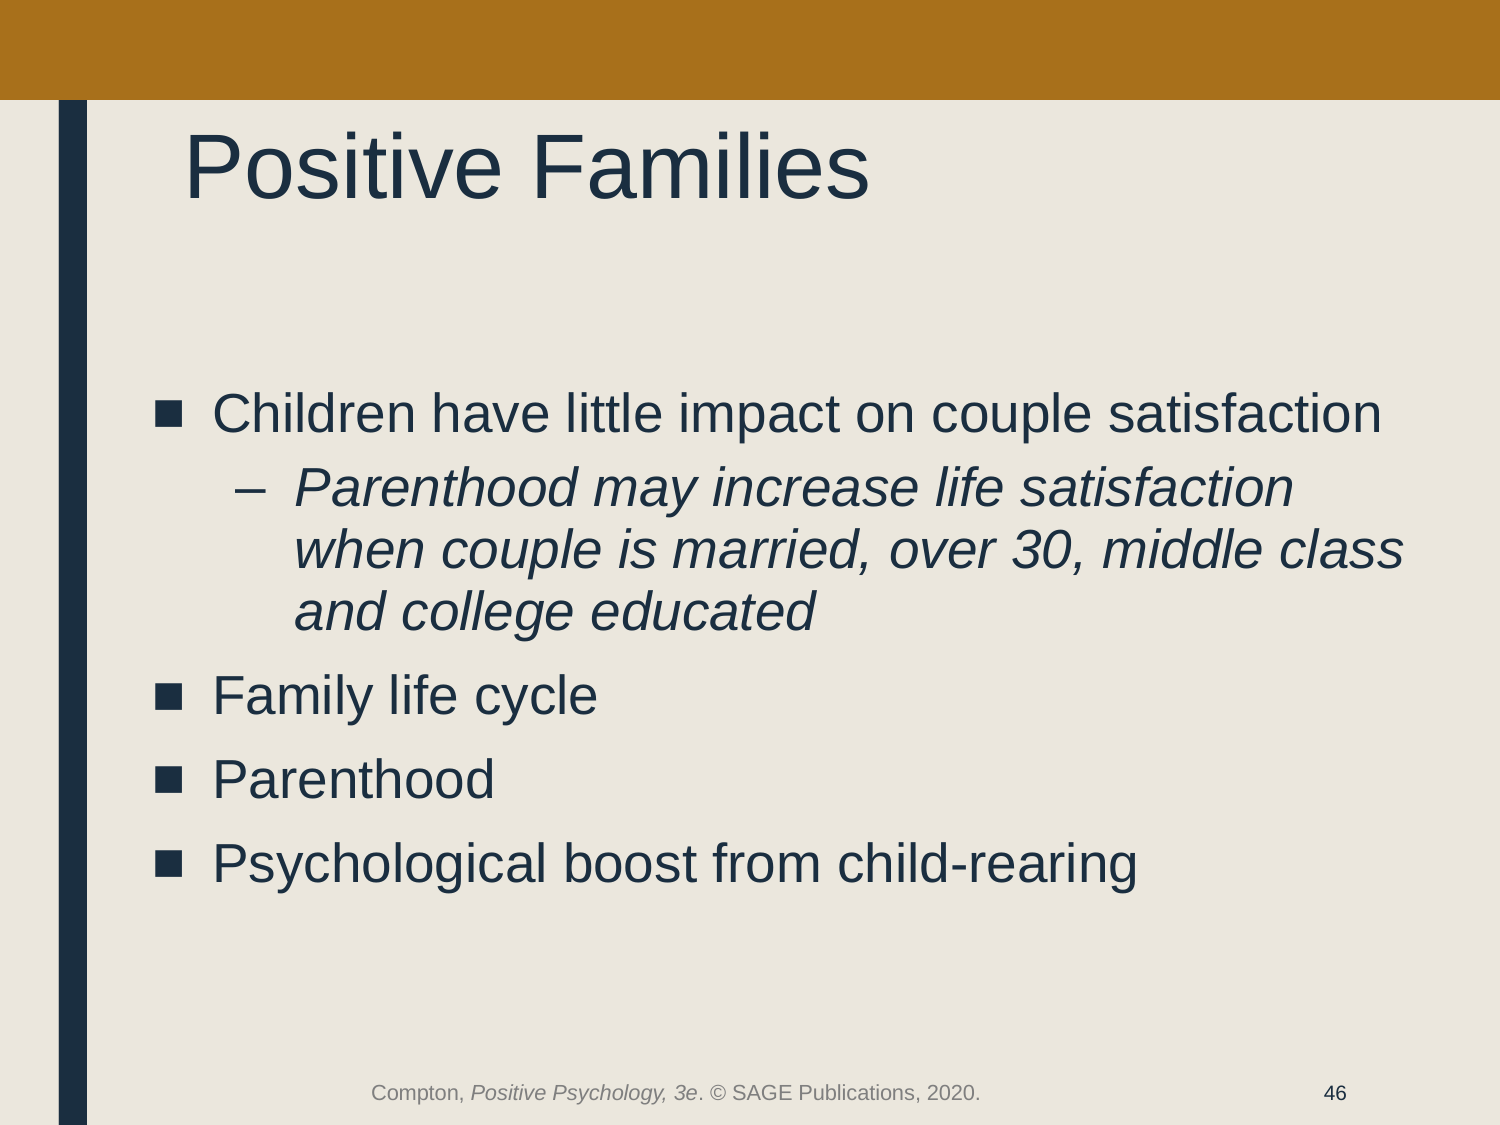

# Positive Families
Children have little impact on couple satisfaction
Parenthood may increase life satisfaction when couple is married, over 30, middle class and college educated
Family life cycle
Parenthood
Psychological boost from child-rearing

Compton, Positive Psychology, 3e. © SAGE Publications, 2020.
46